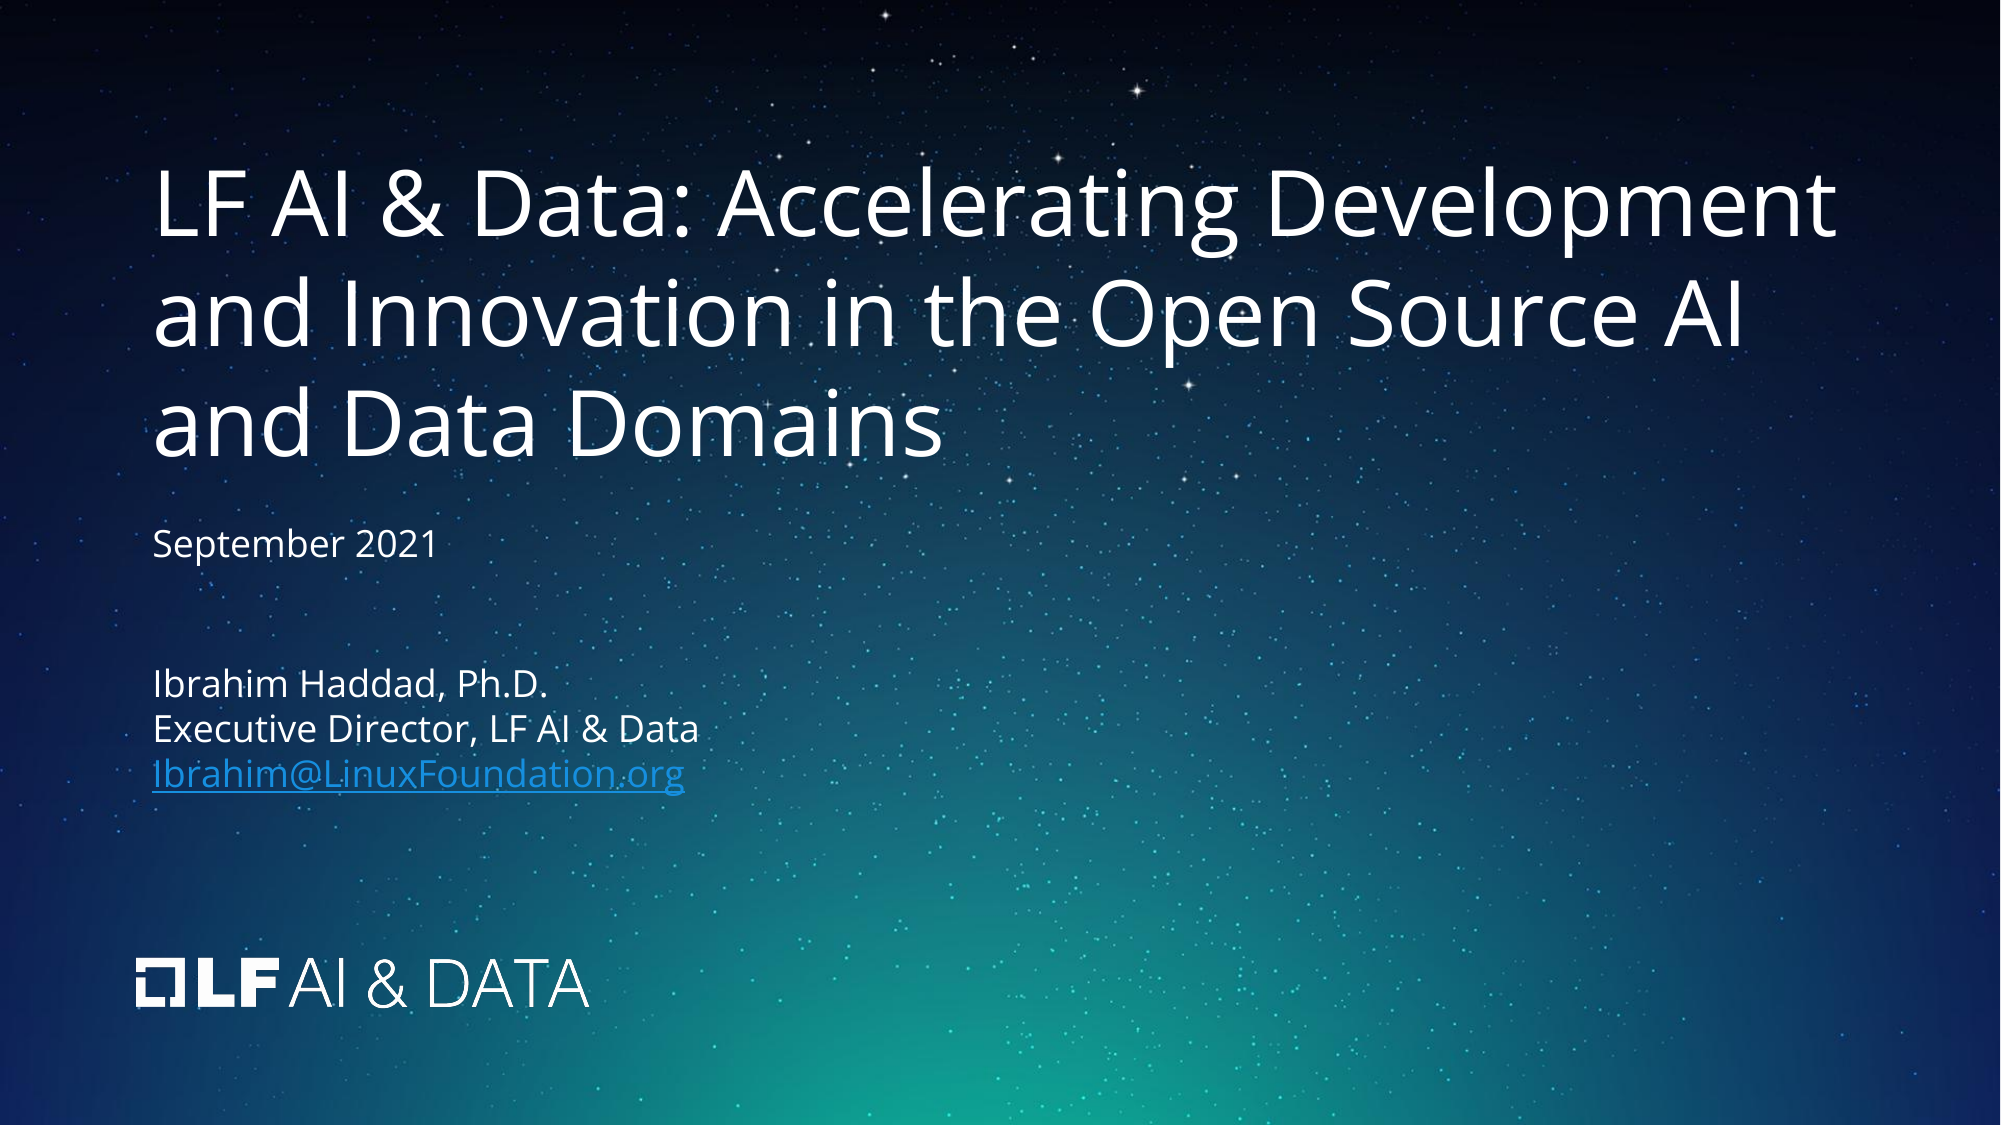

# LF AI & Data: Accelerating Development and Innovation in the Open Source AI and Data Domains

September 2021
Ibrahim Haddad, Ph.D.
Executive Director, LF AI & Data
Ibrahim@LinuxFoundation.org